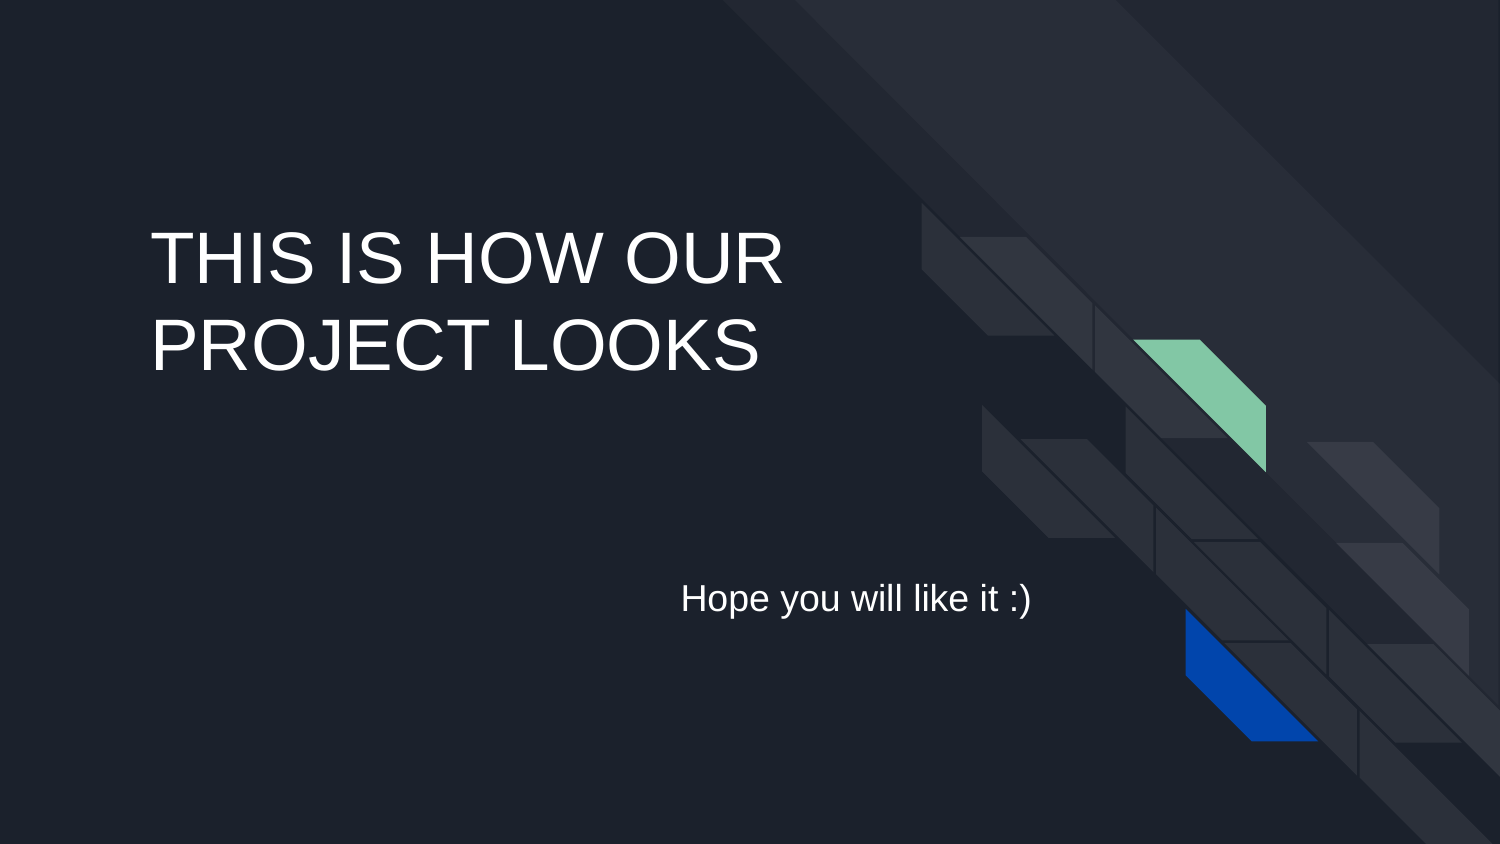

# THIS IS HOW OUR PROJECT LOOKS
Hope you will like it :)